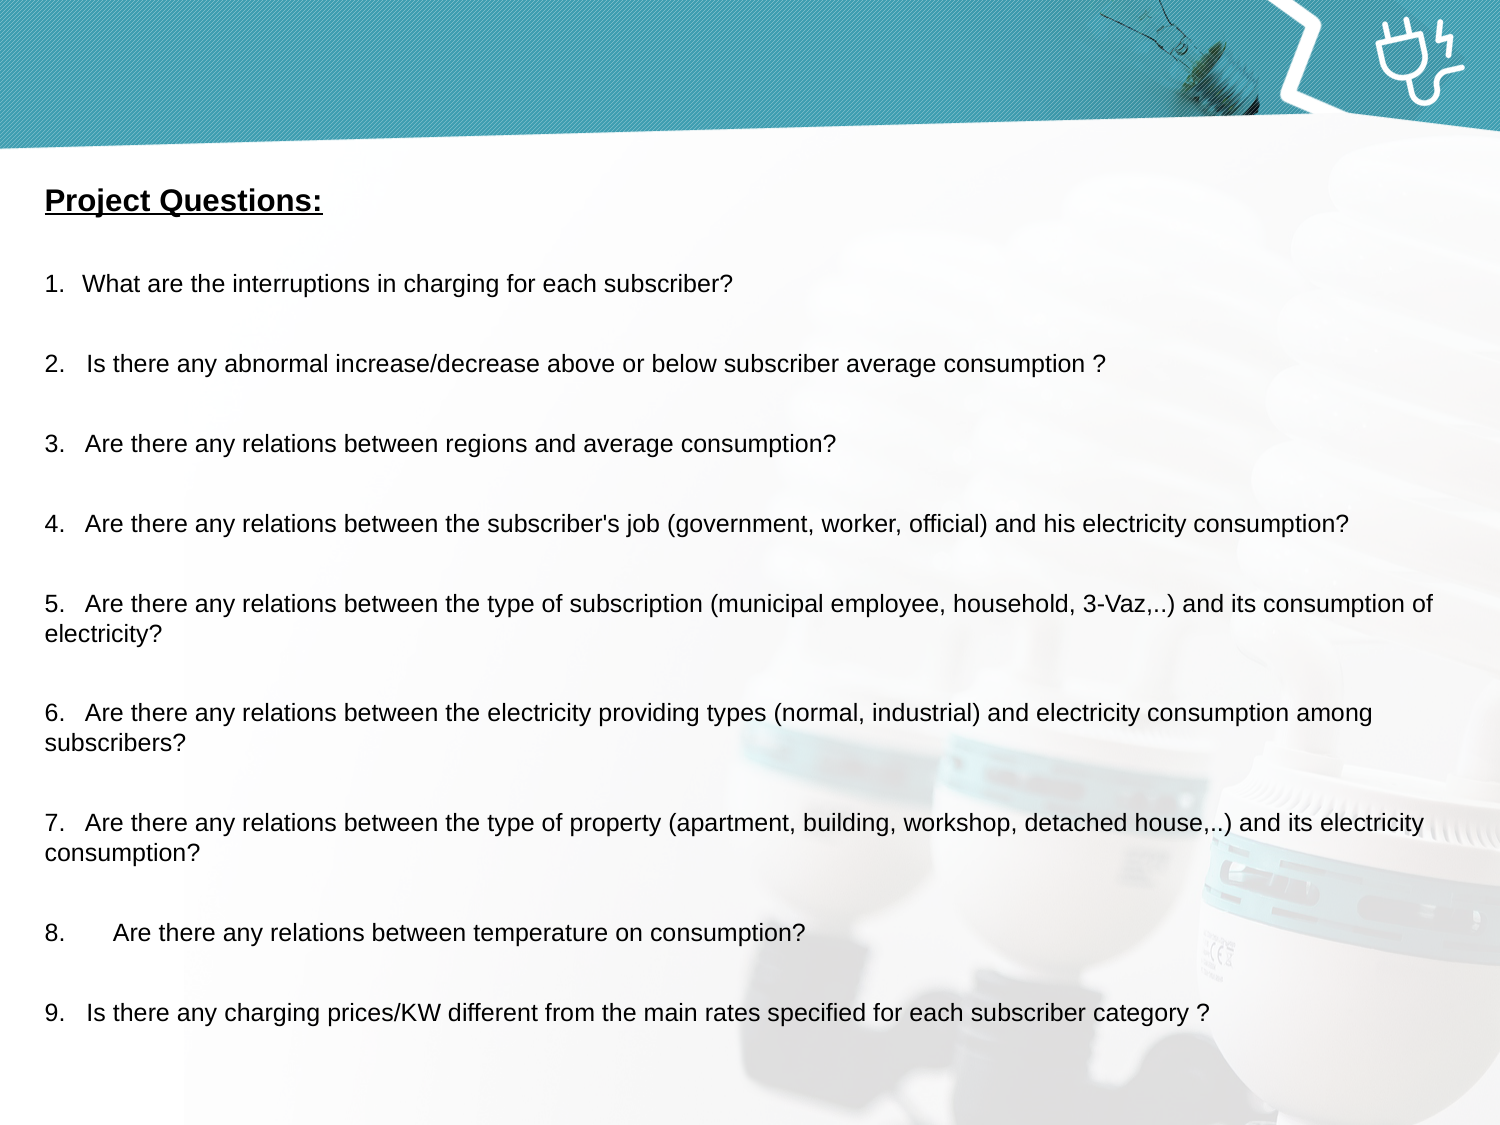

Project Questions:
What are the interruptions in charging for each subscriber?
2.   Is there any abnormal increase/decrease above or below subscriber average consumption ?
3.   Are there any relations between regions and average consumption?
4.   Are there any relations between the subscriber's job (government, worker, official) and his electricity consumption?
5.   Are there any relations between the type of subscription (municipal employee, household, 3-Vaz,..) and its consumption of electricity?
6.   Are there any relations between the electricity providing types (normal, industrial) and electricity consumption among subscribers?
7.   Are there any relations between the type of property (apartment, building, workshop, detached house,..) and its electricity consumption?
8.       Are there any relations between temperature on consumption?
9.   Is there any charging prices/KW different from the main rates specified for each subscriber category ?